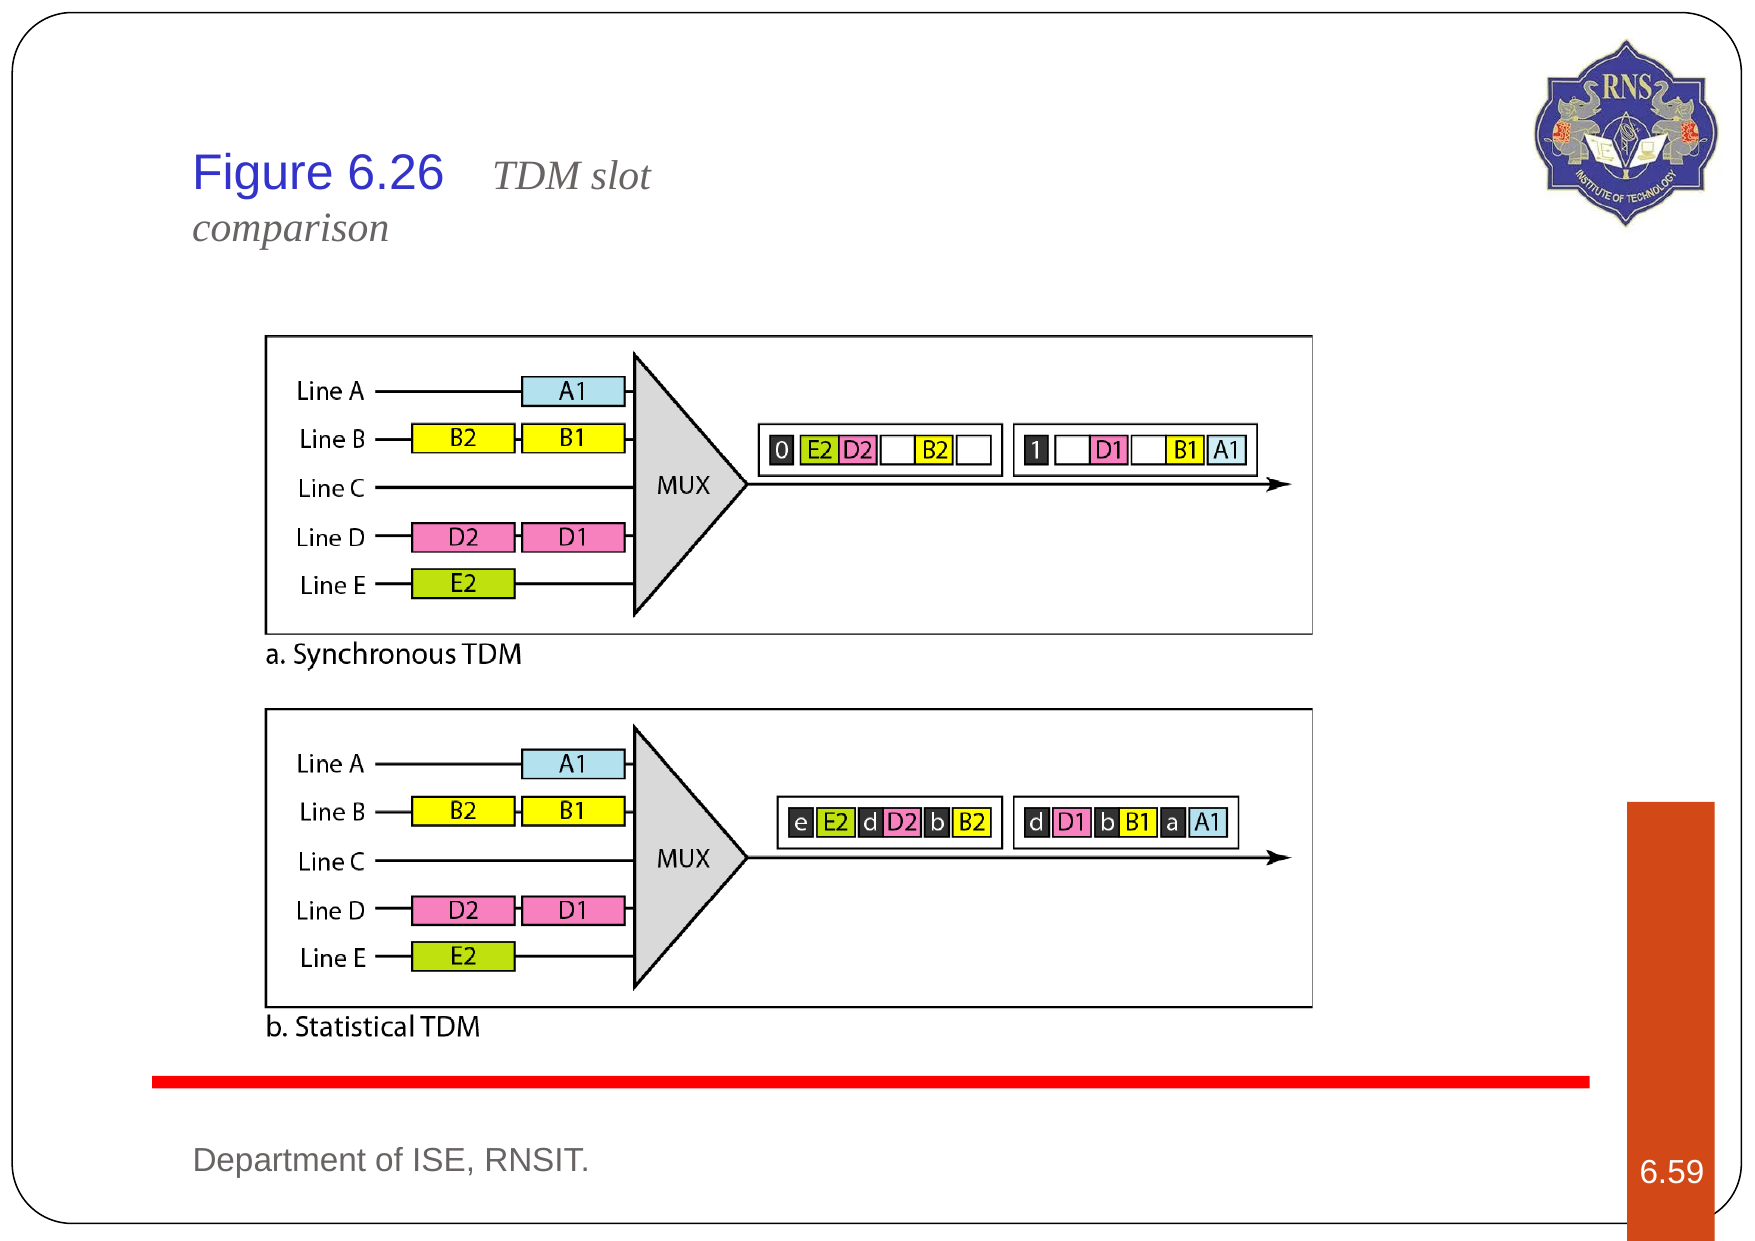

# Figure 6.26	TDM slot comparison

Department of ISE, RNSIT.
6.59